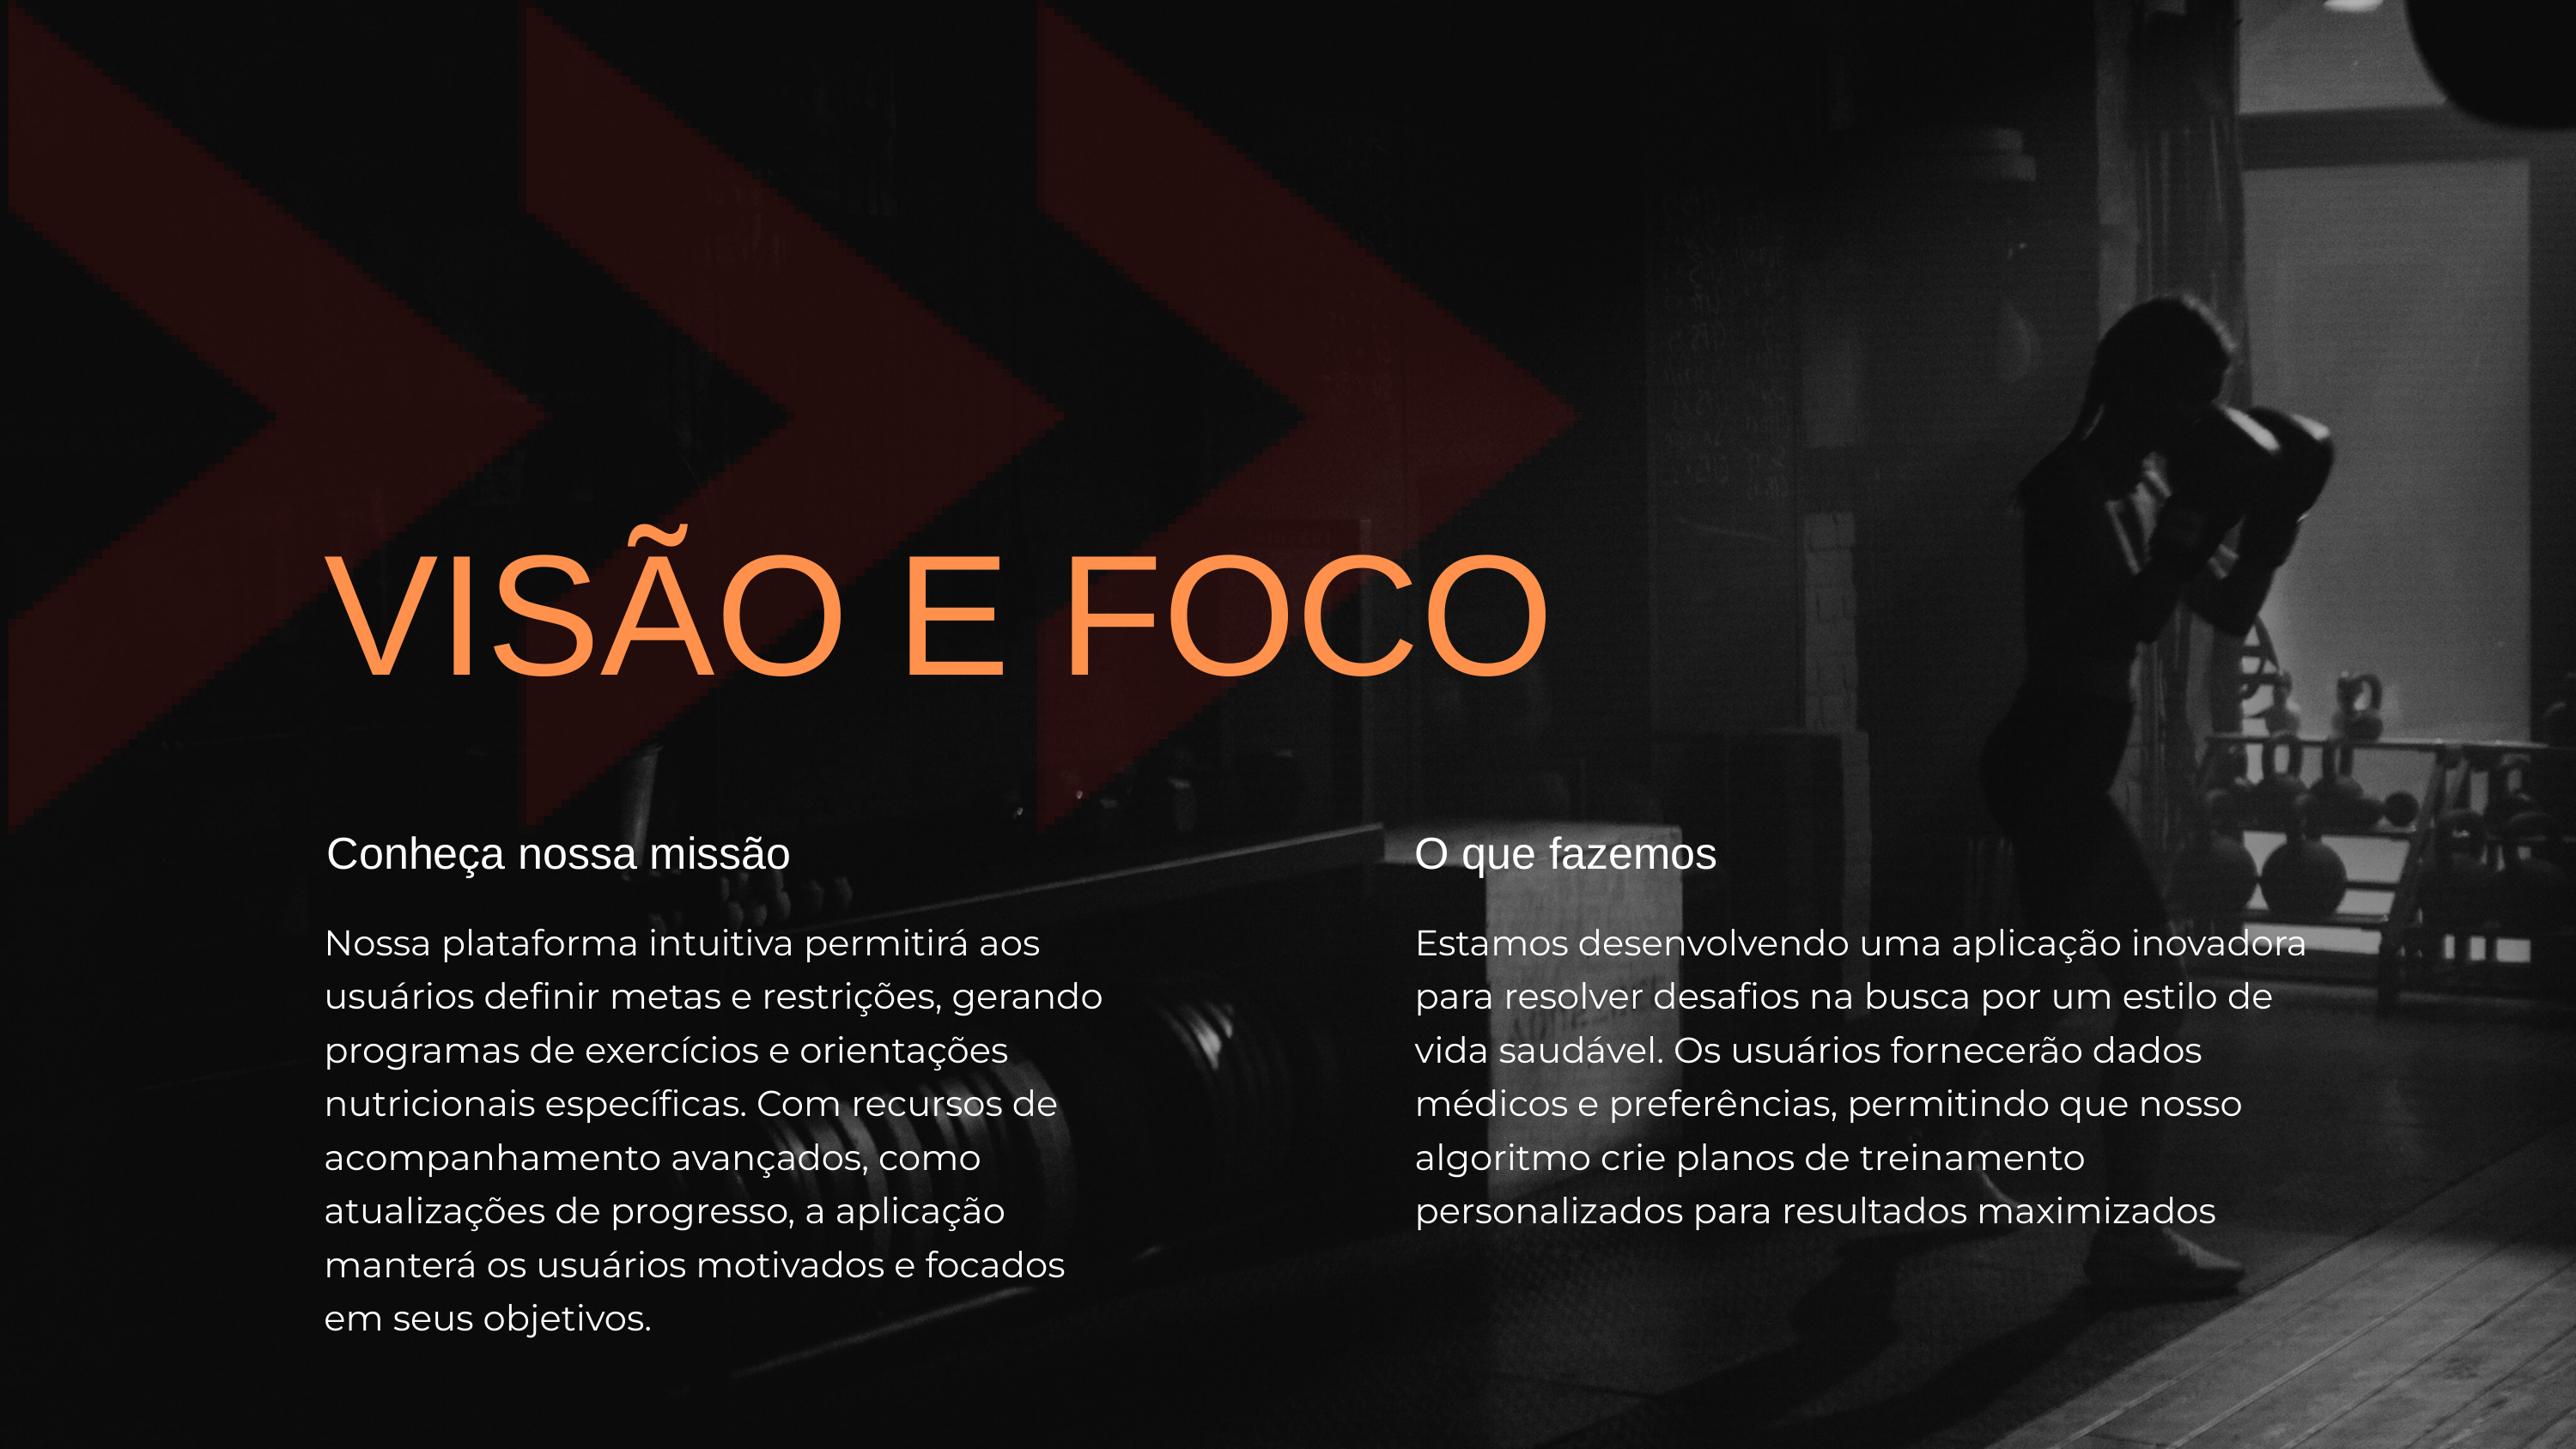

VISÃO E FOCO
Conheça nossa missão
O que fazemos
Nossa plataforma intuitiva permitirá aos usuários definir metas e restrições, gerando programas de exercícios e orientações nutricionais específicas. Com recursos de acompanhamento avançados, como atualizações de progresso, a aplicação manterá os usuários motivados e focados em seus objetivos.
Estamos desenvolvendo uma aplicação inovadora para resolver desafios na busca por um estilo de vida saudável. Os usuários fornecerão dados médicos e preferências, permitindo que nosso algoritmo crie planos de treinamento personalizados para resultados maximizados